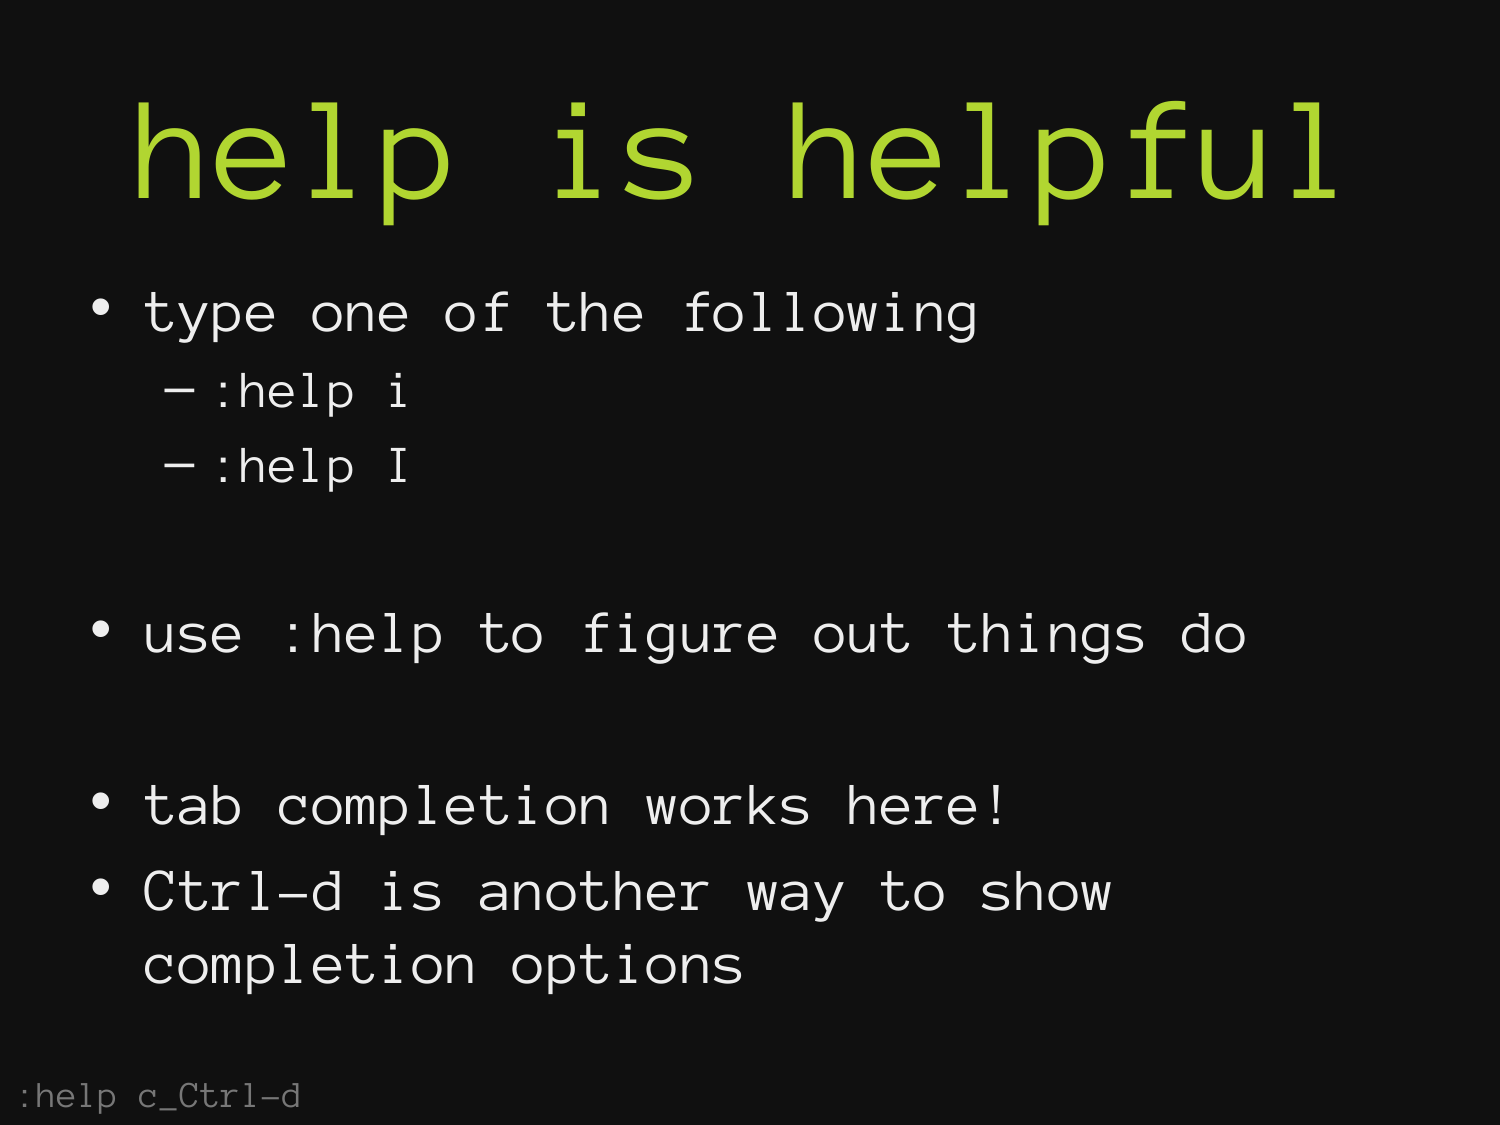

# help is helpful
type one of the following
:help i
:help I

use :help to figure out things do

tab completion works here!
Ctrl-d is another way to show completion options
:help c_Ctrl-d